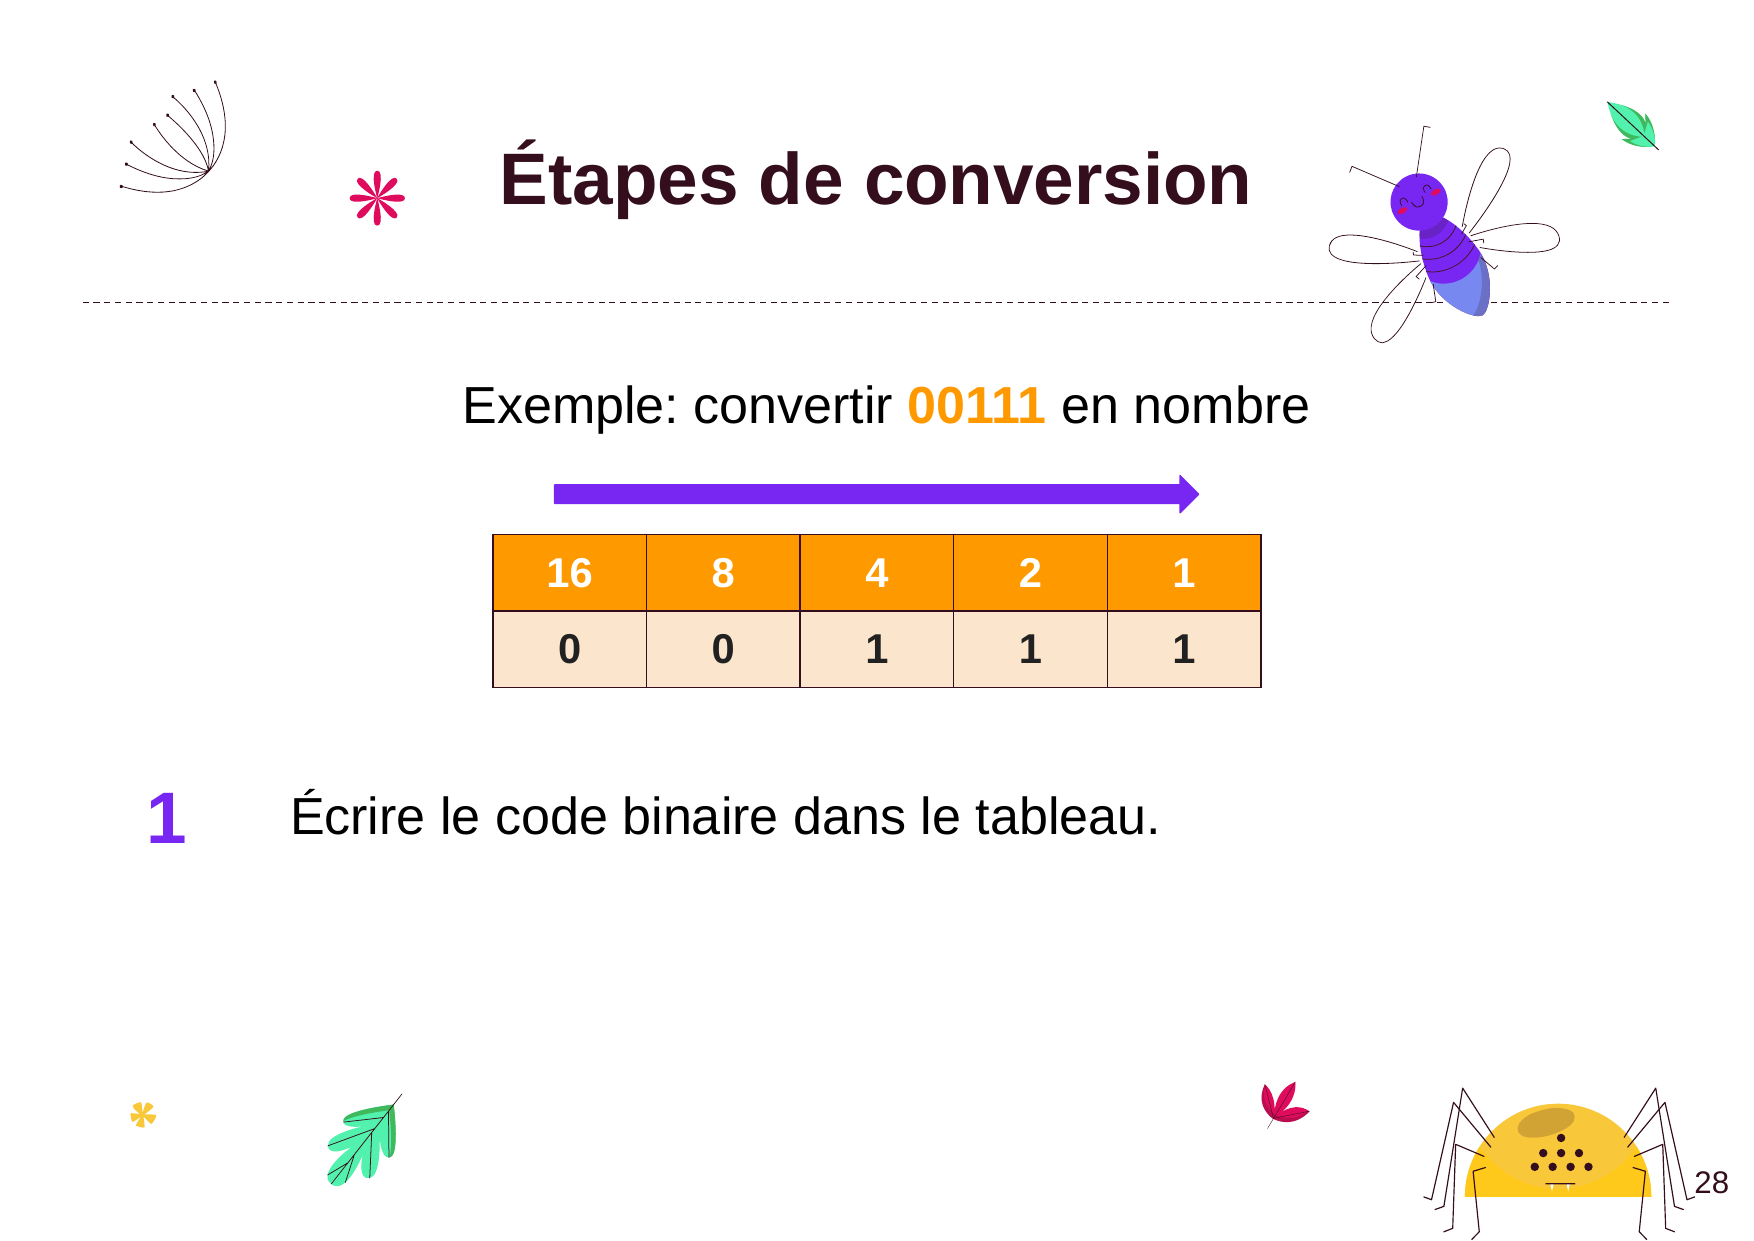

# Étapes de conversion

Exemple: convertir 00111 en nombre

| 16 | 8 | 4 | 2 | 1 |
| --- | --- | --- | --- | --- |
| 0 | 0 | 1 | 1 | 1 |
1
Écrire le code binaire dans le tableau.

28